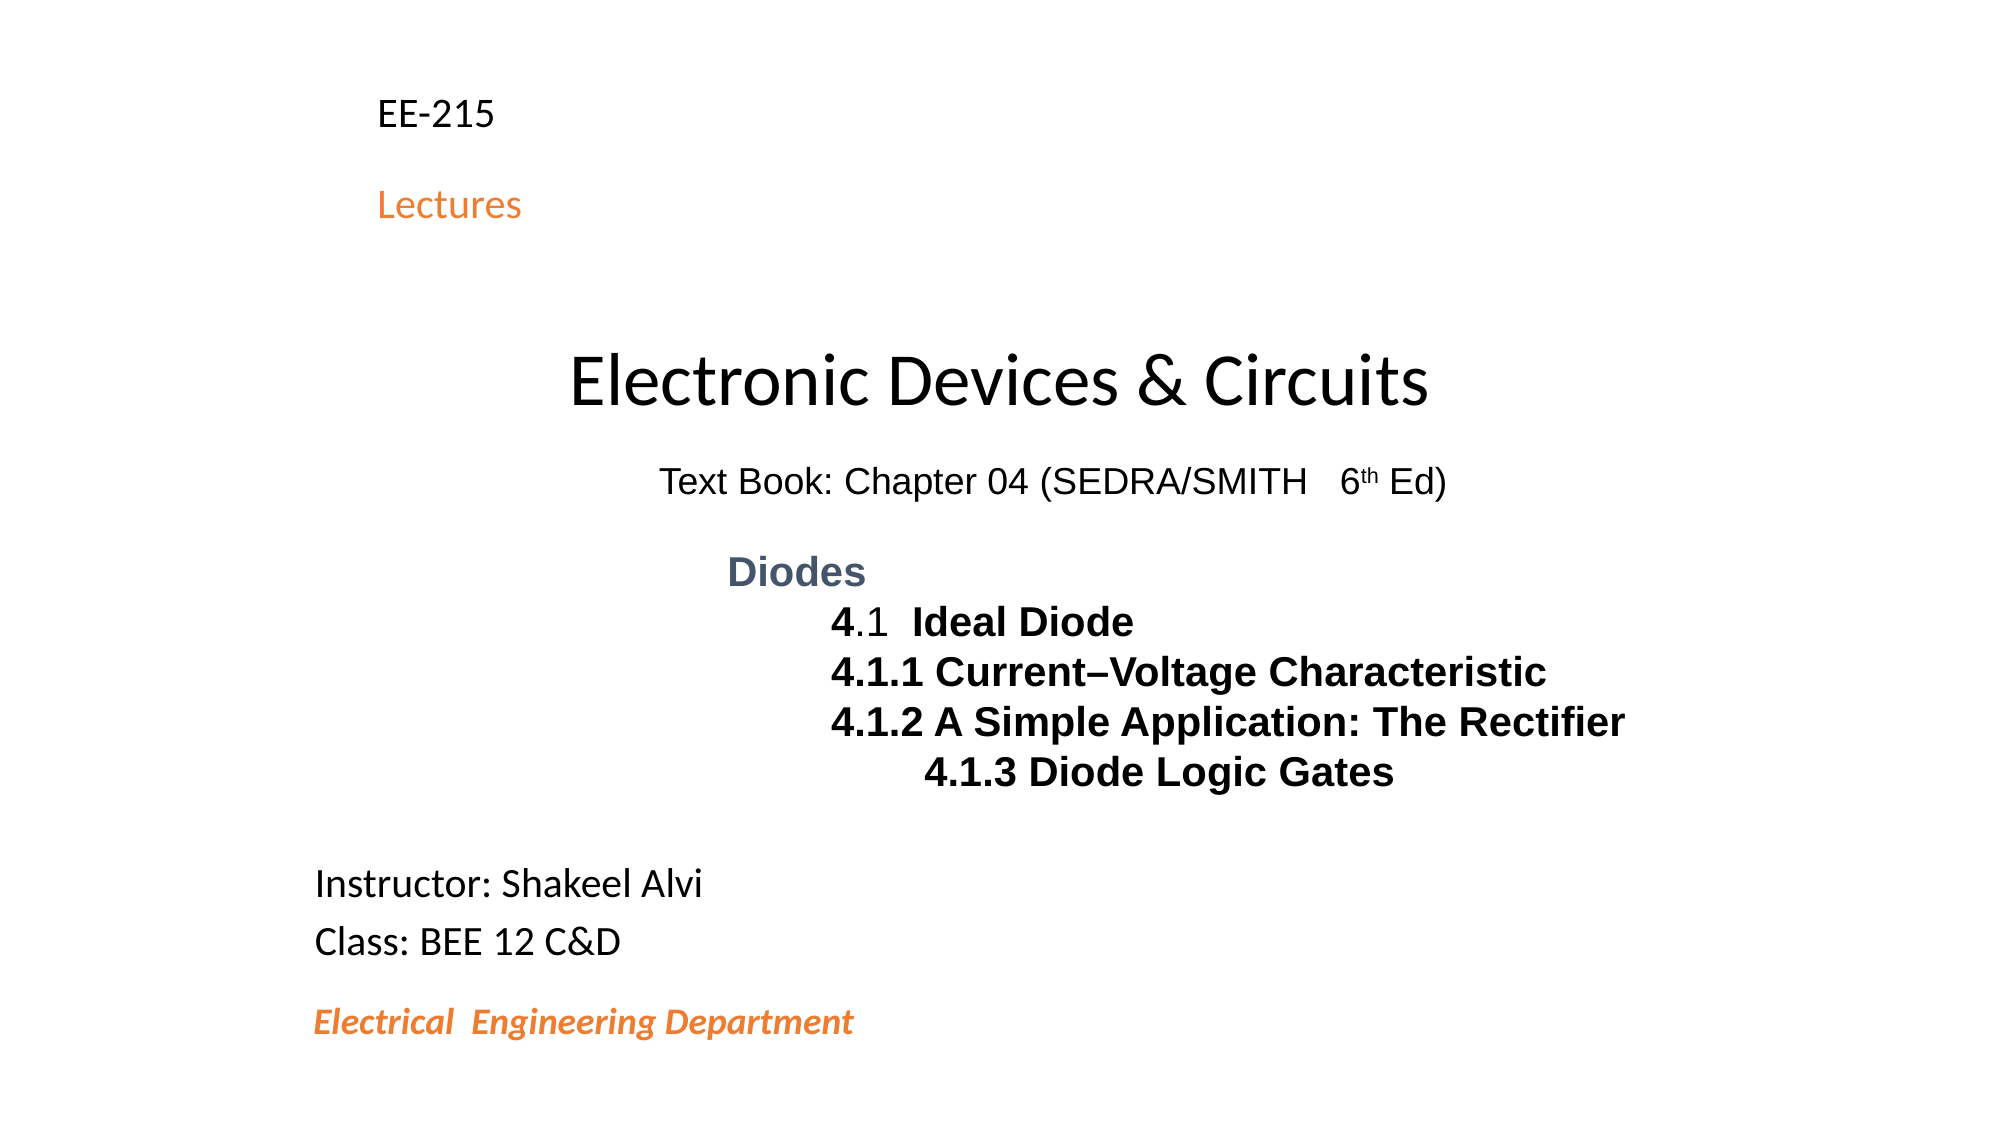

# EE-215 Lectures
Electronic Devices & Circuits
    Text Book: Chapter 04 (Sedra/Smith   6th Ed)

Diodes
      	4.1  Ideal Diode
	4.1.1 Current–Voltage Characteristic
	4.1.2 A Simple Application: The Rectifier
	4.1.3 Diode Logic Gates

Instructor: Shakeel Alvi
Class: BEE 12 C&D
Electrical  Engineering Department